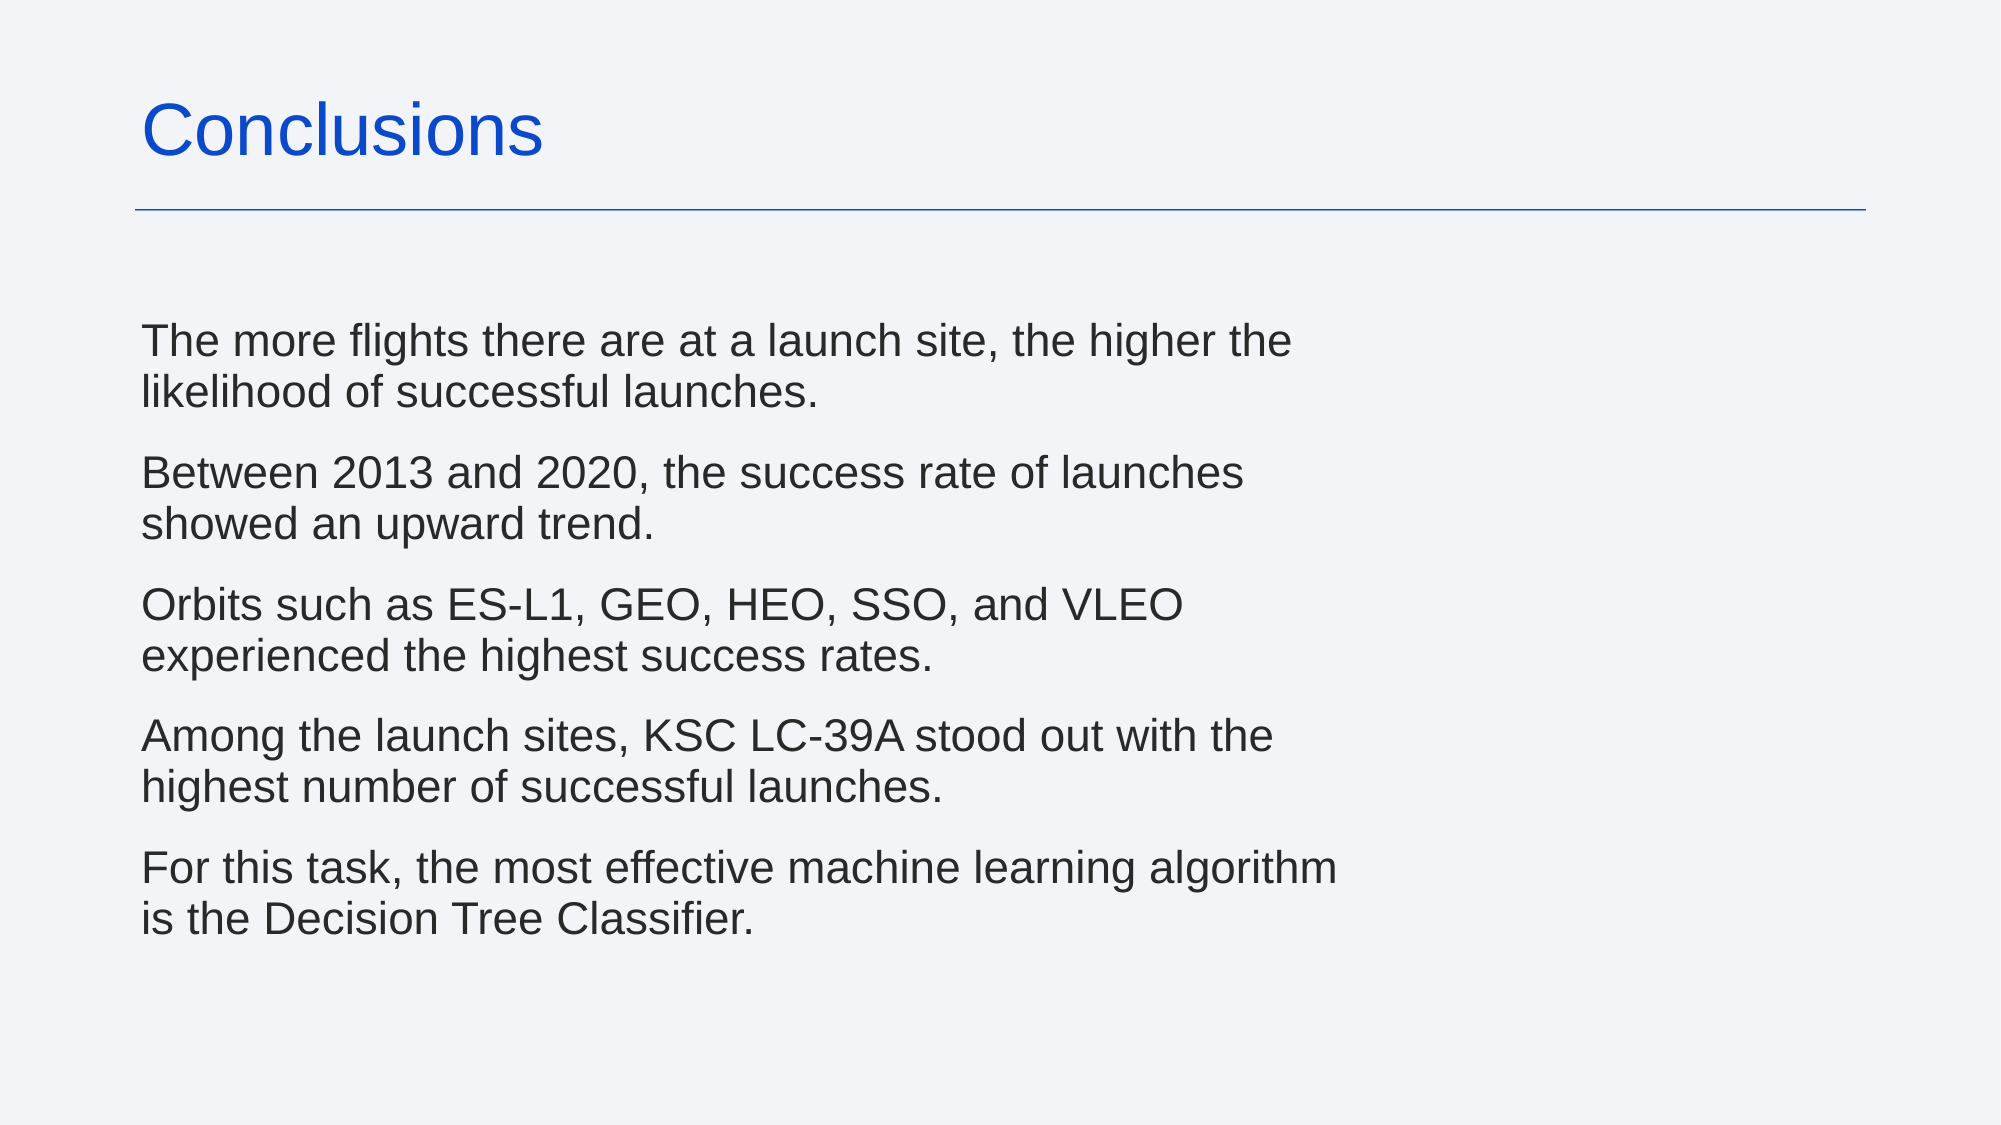

Conclusions
The more flights there are at a launch site, the higher the likelihood of successful launches.
Between 2013 and 2020, the success rate of launches showed an upward trend.
Orbits such as ES-L1, GEO, HEO, SSO, and VLEO experienced the highest success rates.
Among the launch sites, KSC LC-39A stood out with the highest number of successful launches.
For this task, the most effective machine learning algorithm is the Decision Tree Classifier.
45